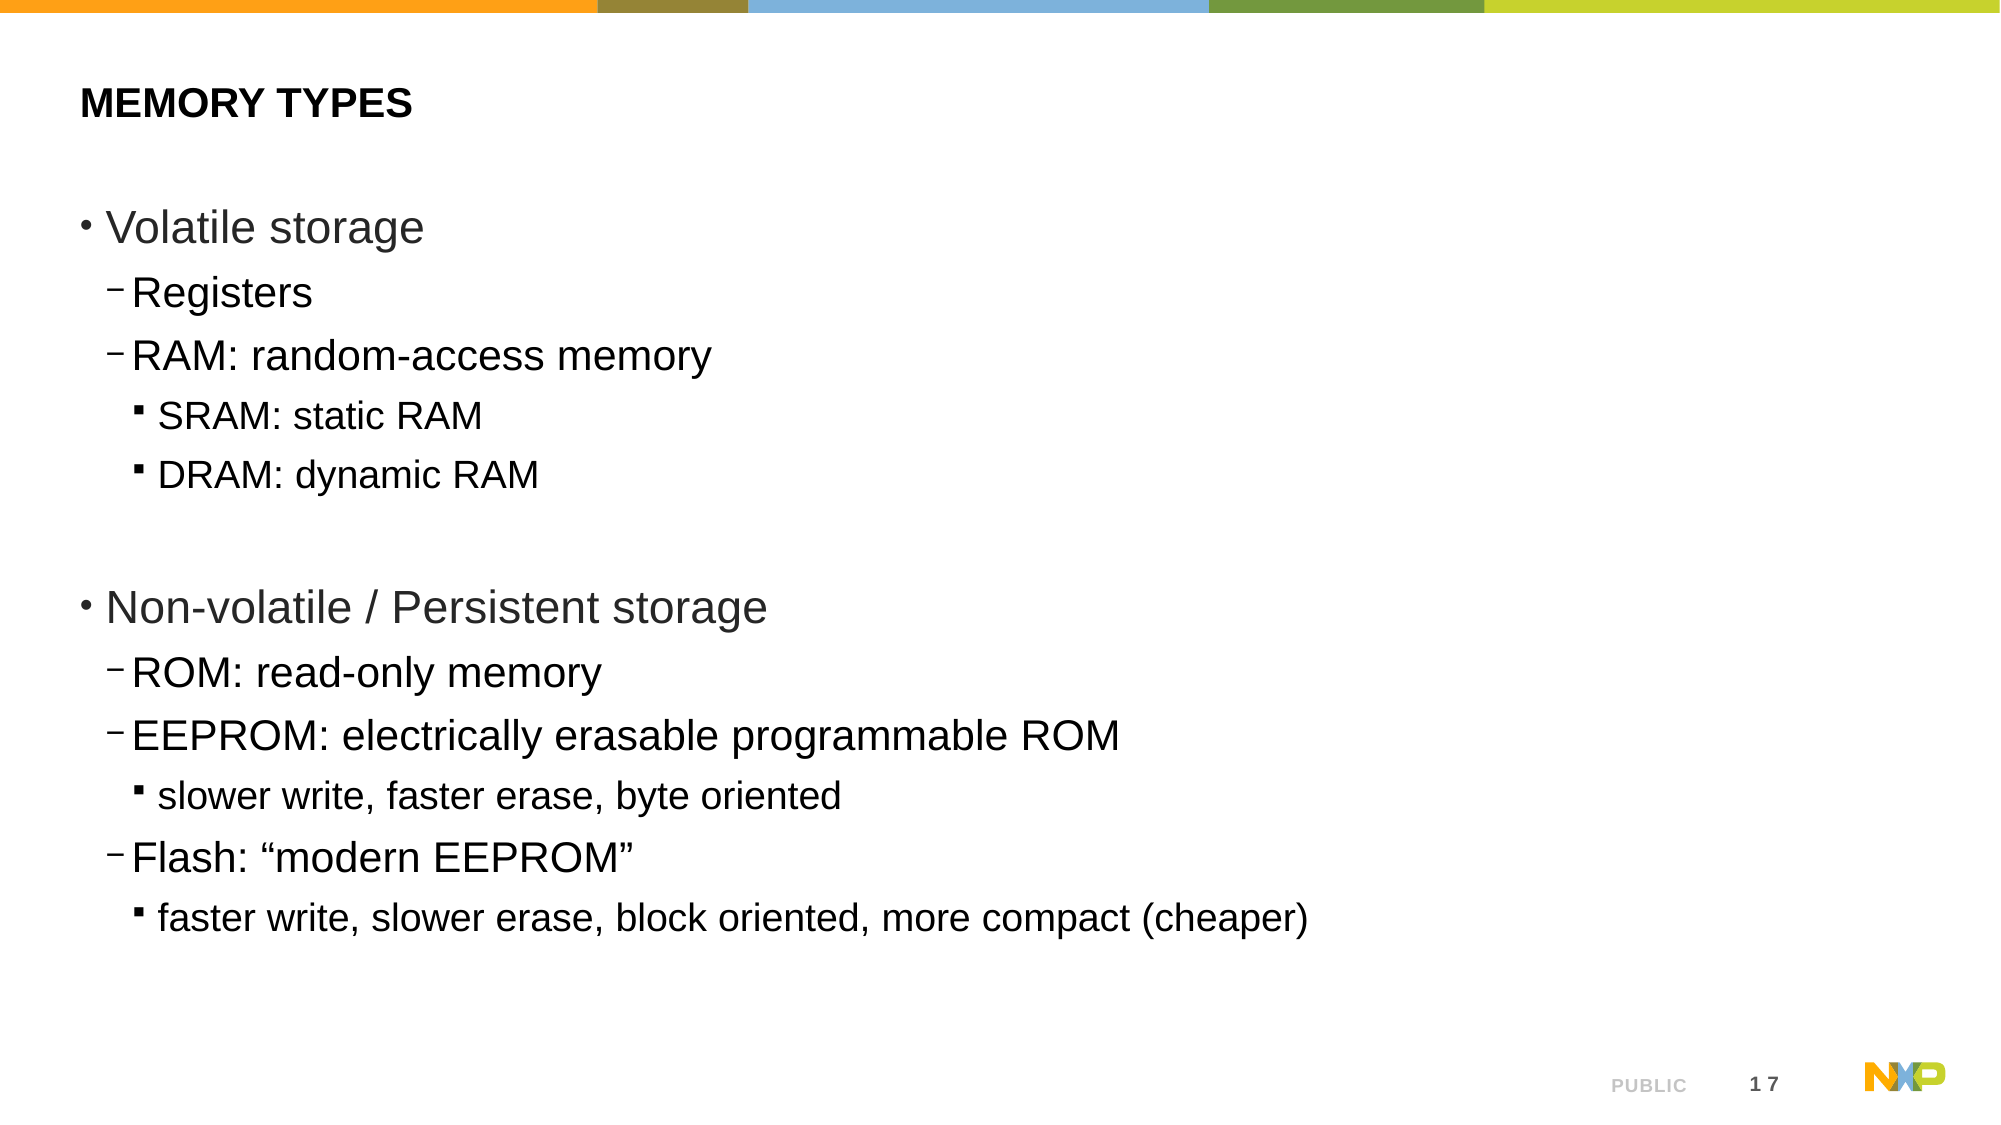

# Memory types
Volatile storage
Registers
RAM: random-access memory
SRAM: static RAM
DRAM: dynamic RAM

Non-volatile / Persistent storage
ROM: read-only memory
EEPROM: electrically erasable programmable ROM
slower write, faster erase, byte oriented
Flash: “modern EEPROM”
faster write, slower erase, block oriented, more compact (cheaper)